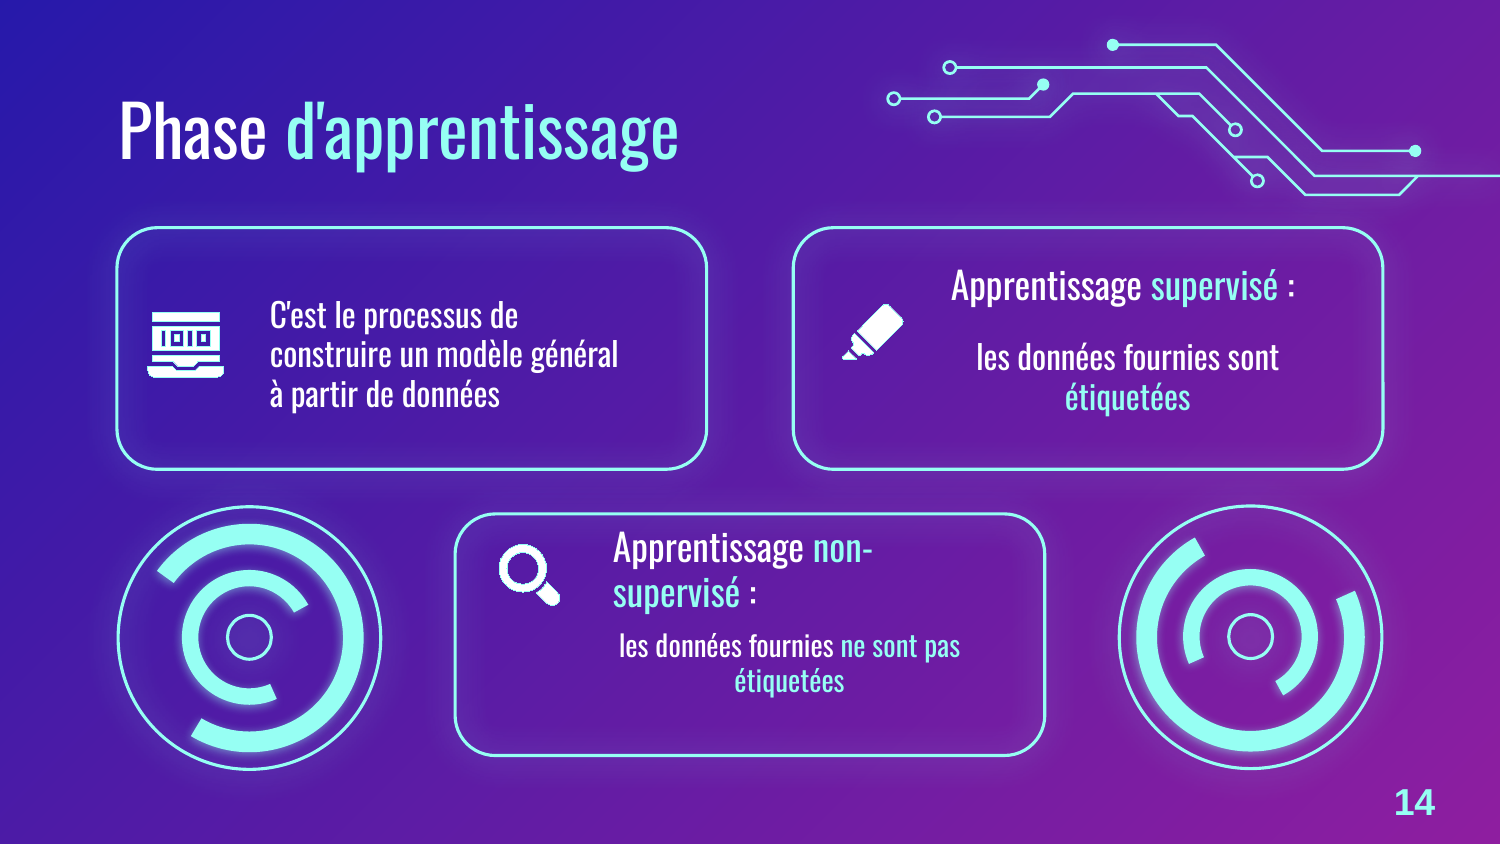

Phase d'apprentissage

#
Apprentissage supervisé :
C'est le processus de construire un modèle général à partir de données

les données fournies sont étiquetées

Apprentissage non-supervisé :
les données fournies ne sont pas étiquetées
14